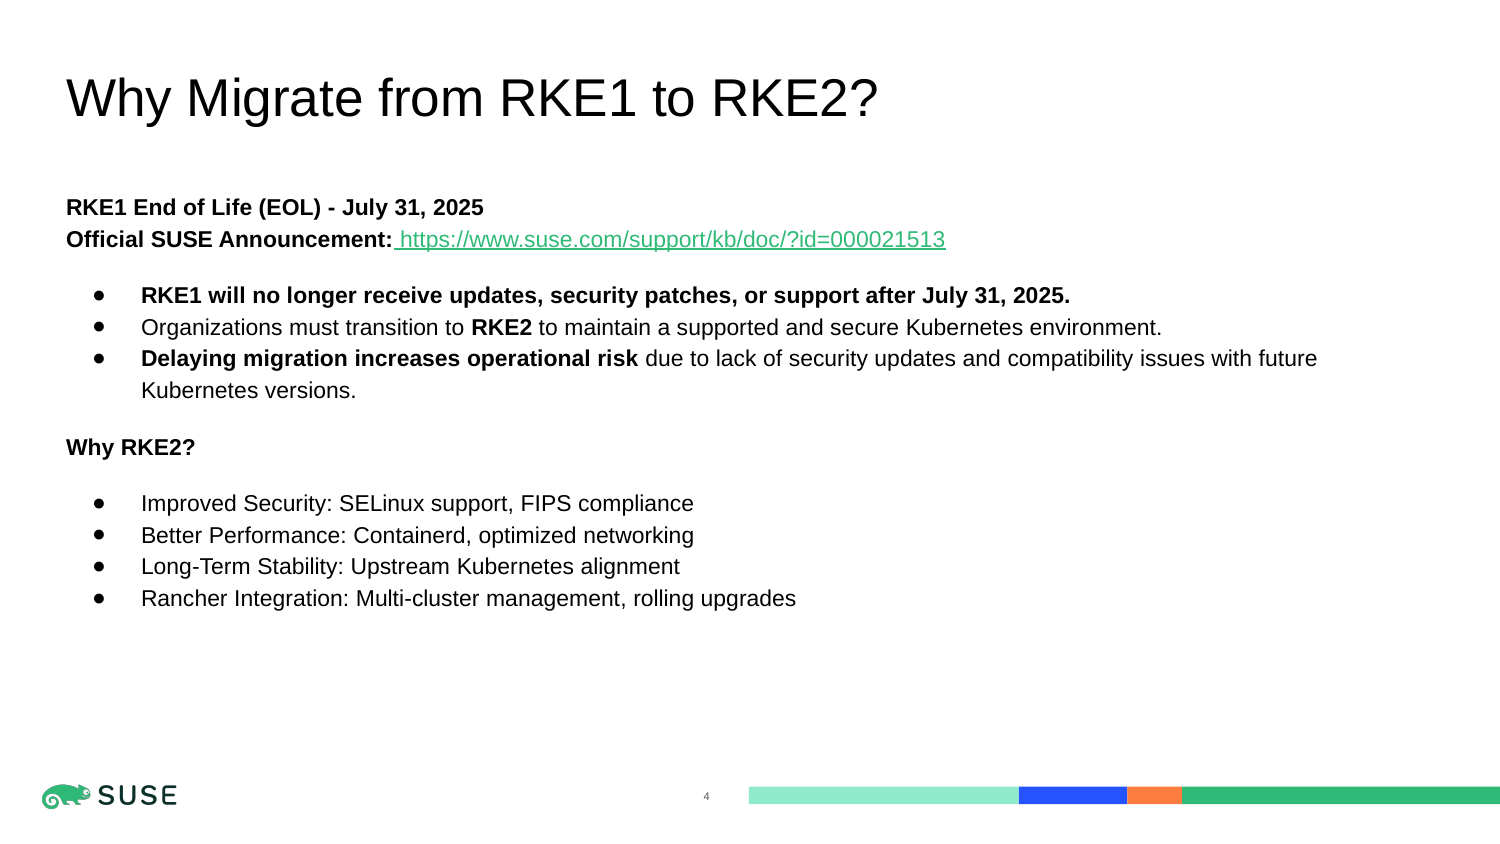

# Why Migrate from RKE1 to RKE2?
RKE1 End of Life (EOL) - July 31, 2025
Official SUSE Announcement: https://www.suse.com/support/kb/doc/?id=000021513
RKE1 will no longer receive updates, security patches, or support after July 31, 2025.
Organizations must transition to RKE2 to maintain a supported and secure Kubernetes environment.
Delaying migration increases operational risk due to lack of security updates and compatibility issues with future Kubernetes versions.
Why RKE2?
Improved Security: SELinux support, FIPS compliance
Better Performance: Containerd, optimized networking
Long-Term Stability: Upstream Kubernetes alignment
Rancher Integration: Multi-cluster management, rolling upgrades
4